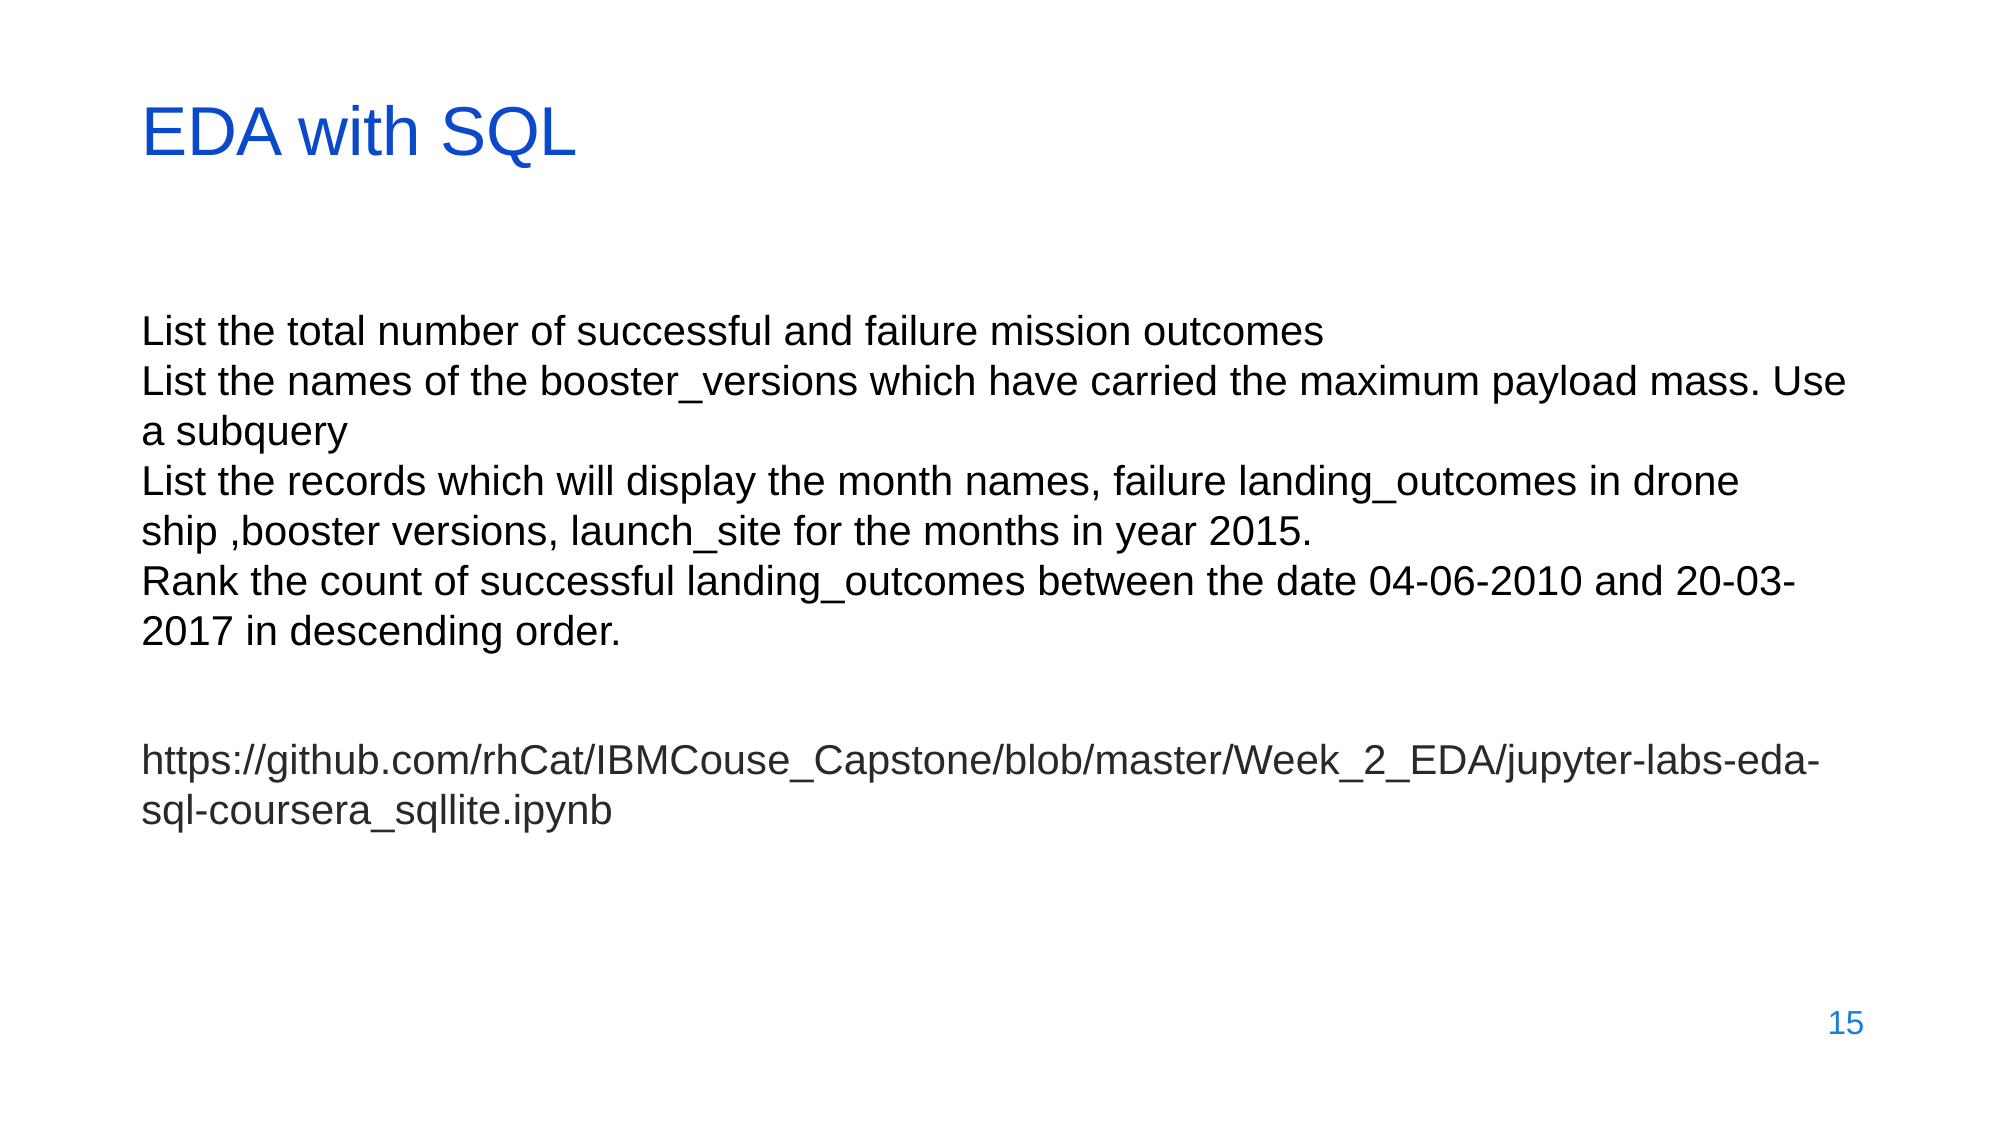

EDA with SQL
List the total number of successful and failure mission outcomes
List the names of the booster_versions which have carried the maximum payload mass. Use a subquery
List the records which will display the month names, failure landing_outcomes in drone ship ,booster versions, launch_site for the months in year 2015.
Rank the count of successful landing_outcomes between the date 04-06-2010 and 20-03-2017 in descending order.

https://github.com/rhCat/IBMCouse_Capstone/blob/master/Week_2_EDA/jupyter-labs-eda-sql-coursera_sqllite.ipynb
15